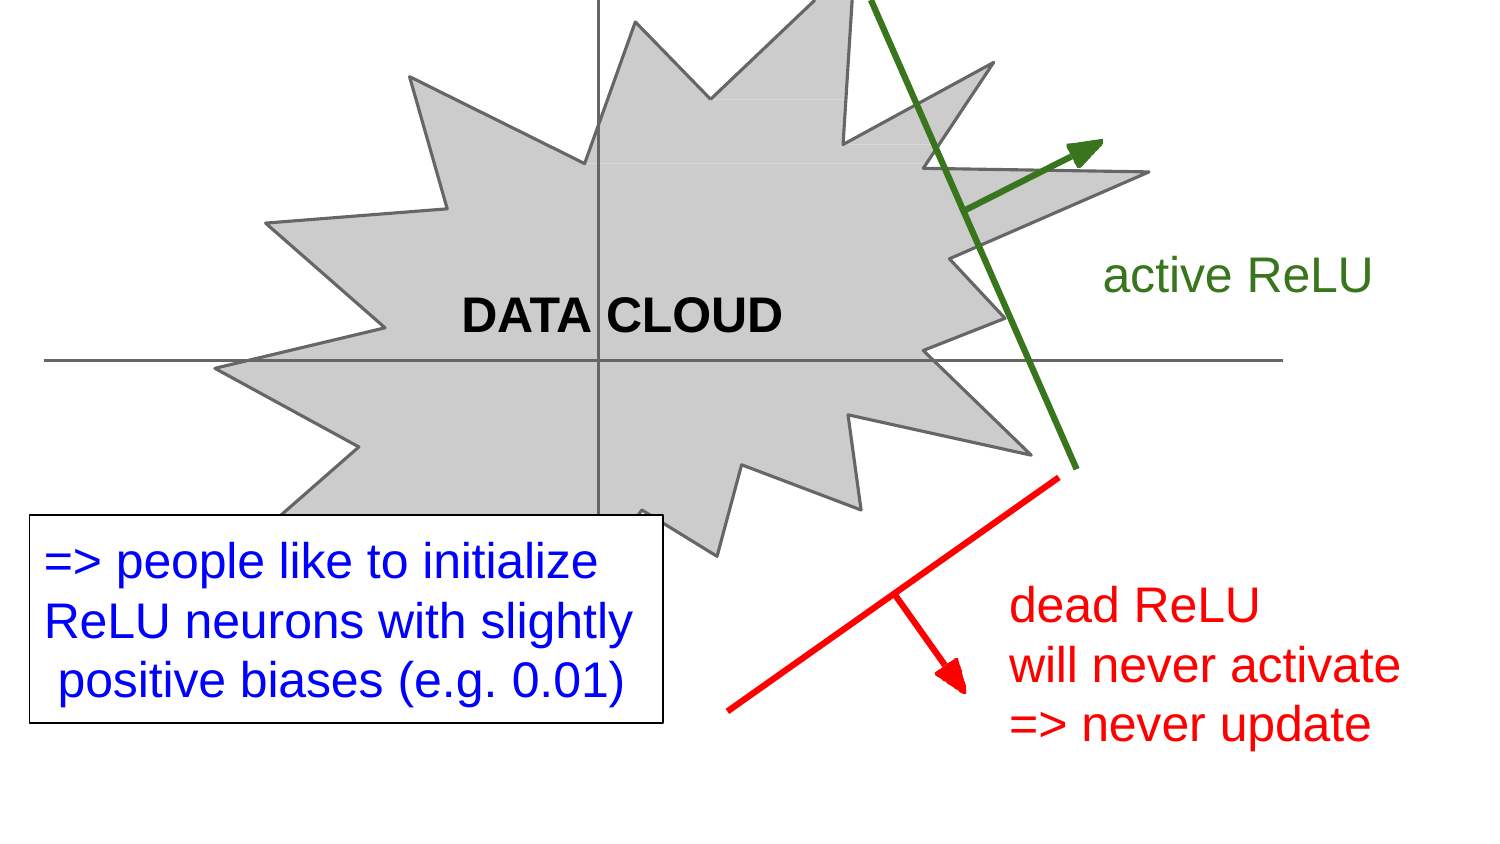

# active ReLU
DATA CLOUD

=> people like to initialize  ReLU neurons with slightly  positive biases (e.g. 0.01)
dead ReLU
will never activate
=> never update

Lecture 6 - 31
3/24/2021
Fei-Fei Li & Justin Johnson & Serena Yeung	Lecture 6 -	April 19, 2018